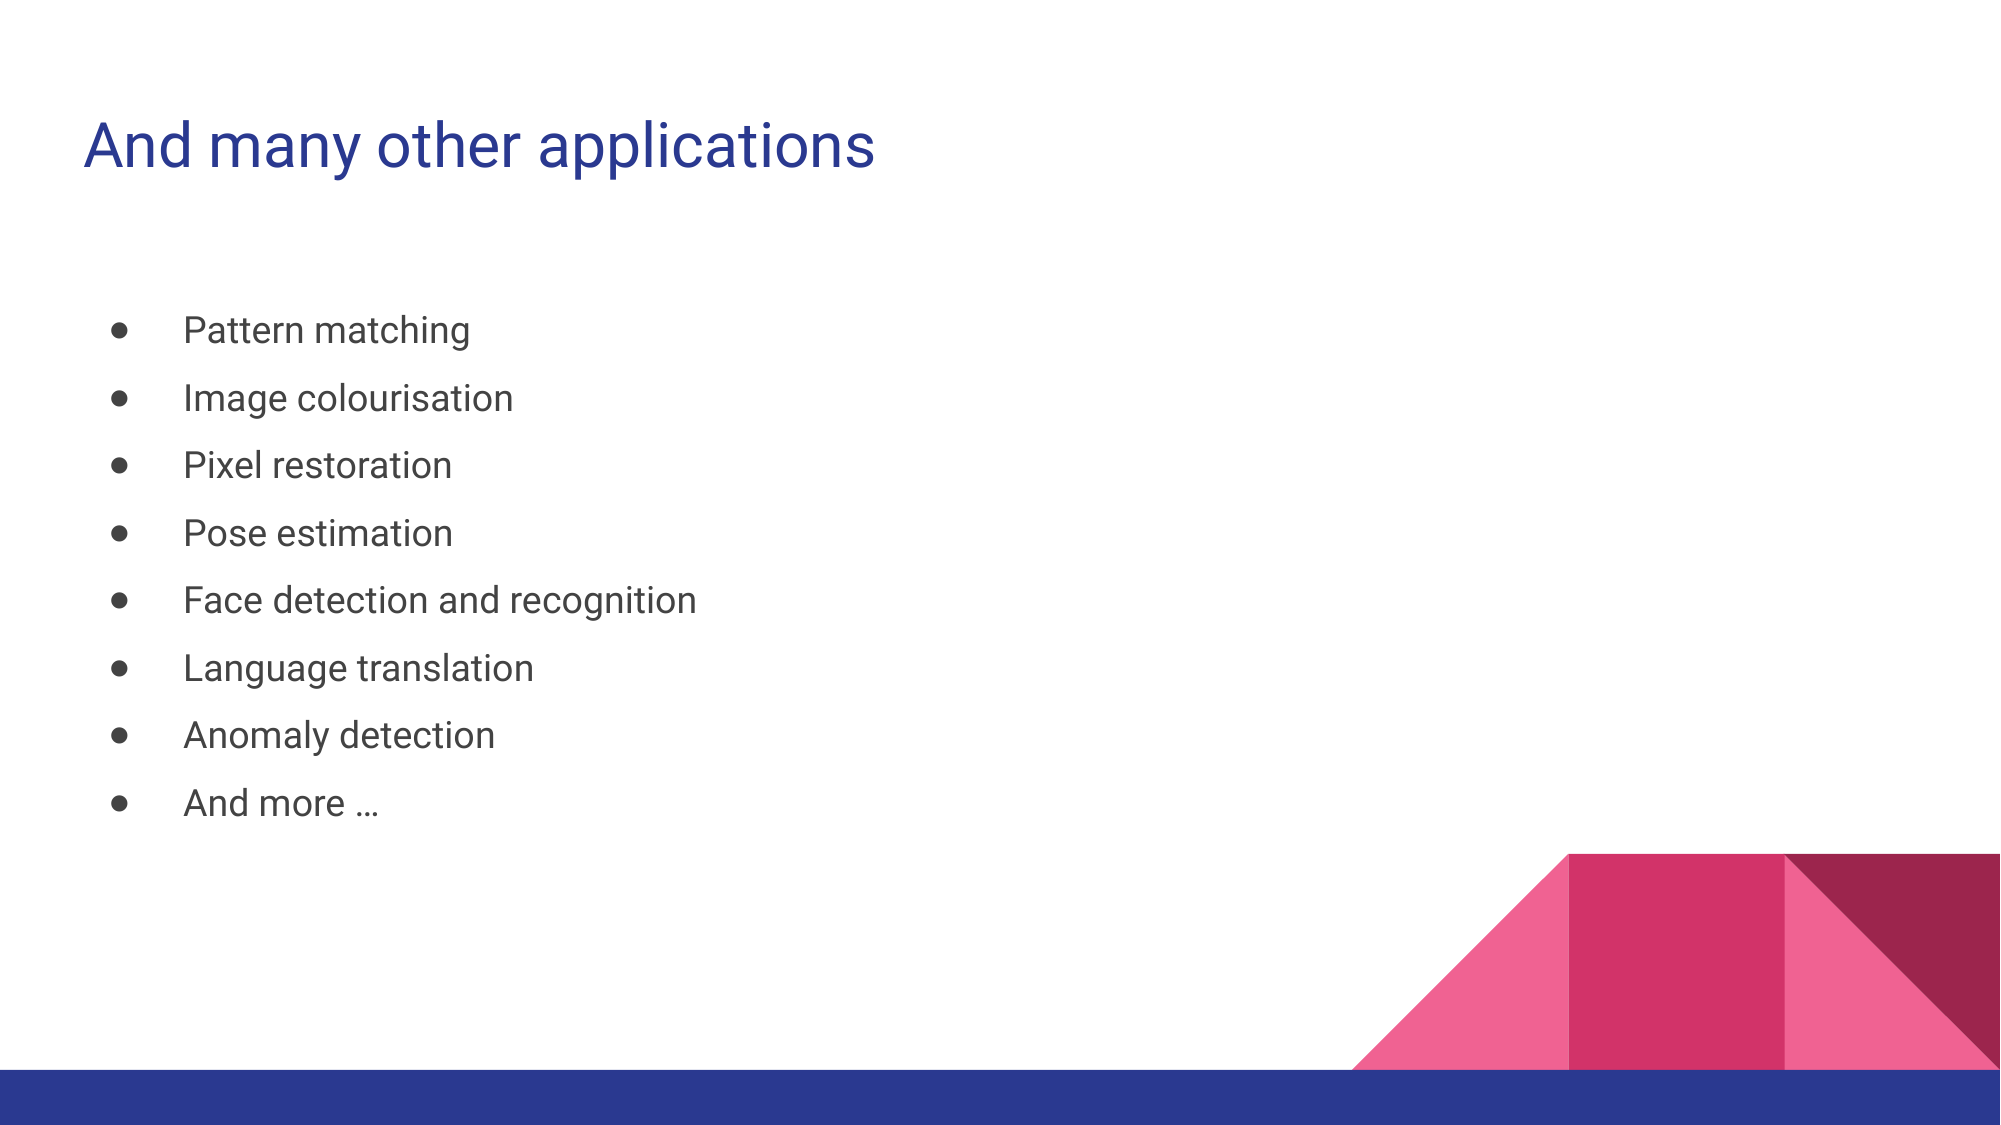

# And many other applications
Pattern matching
Image colourisation
Pixel restoration
Pose estimation
Face detection and recognition
Language translation
Anomaly detection
And more …